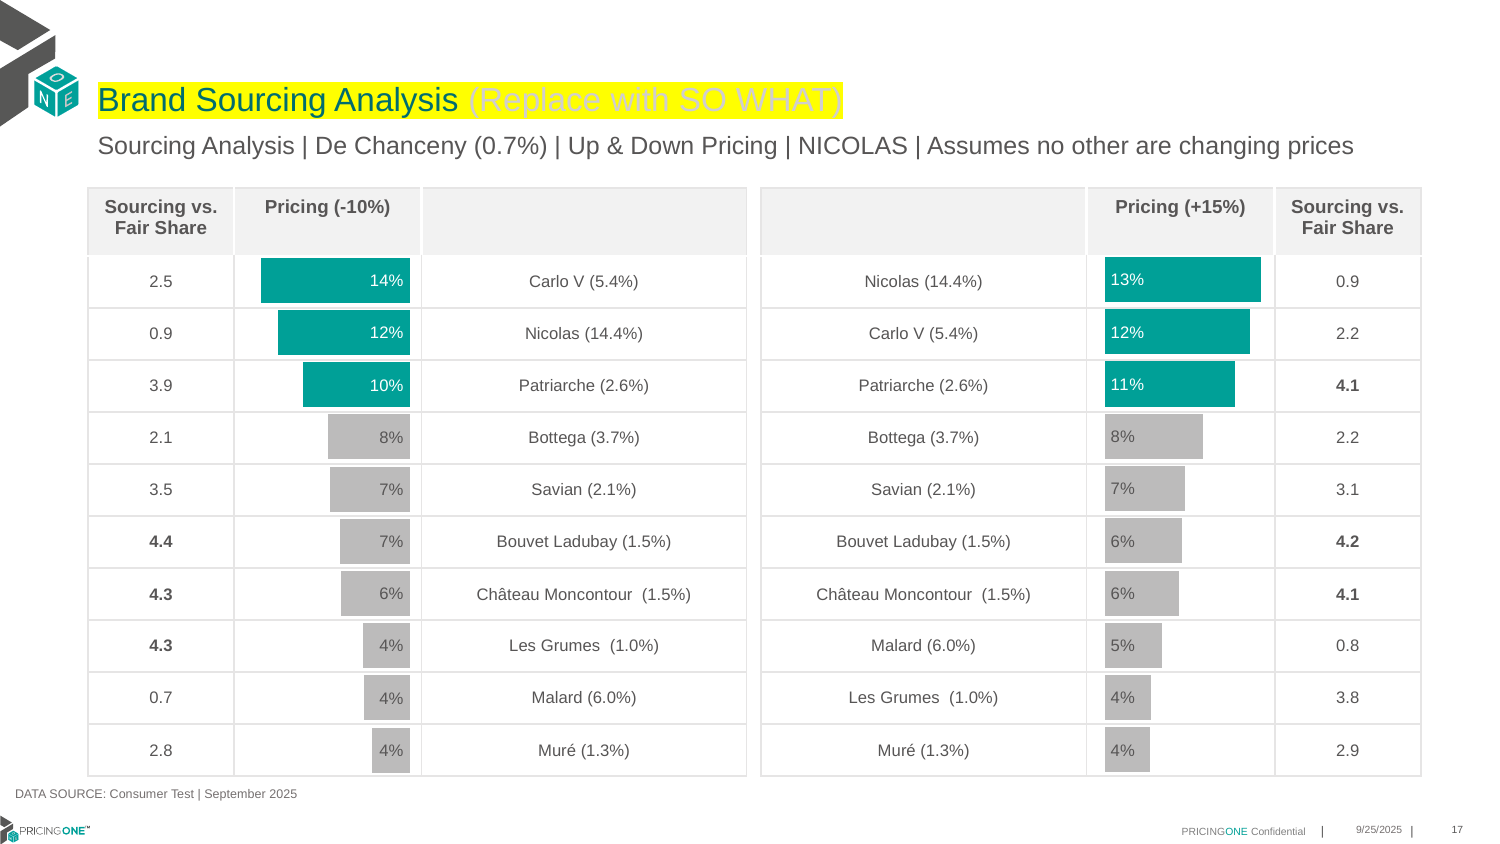

# Brand Sourcing Analysis (Replace with SO WHAT)
Sourcing Analysis | De Chanceny (0.7%) | Up & Down Pricing | NICOLAS | Assumes no other are changing prices
| Sourcing vs. Fair Share | Pricing (-10%) |  |
| --- | --- | --- |
| 2.5 |  | Carlo V (5.4%) |
| 0.9 |  | Nicolas (14.4%) |
| 3.9 |  | Patriarche (2.6%) |
| 2.1 |  | Bottega (3.7%) |
| 3.5 |  | Savian (2.1%) |
| 4.4 |  | Bouvet Ladubay (1.5%) |
| 4.3 |  | Château Moncontour (1.5%) |
| 4.3 |  | Les Grumes (1.0%) |
| 0.7 |  | Malard (6.0%) |
| 2.8 |  | Muré (1.3%) |
|  | Pricing (+15%) | Sourcing vs. Fair Share |
| --- | --- | --- |
| Nicolas (14.4%) |  | 0.9 |
| Carlo V (5.4%) |  | 2.2 |
| Patriarche (2.6%) |  | 4.1 |
| Bottega (3.7%) |  | 2.2 |
| Savian (2.1%) |  | 3.1 |
| Bouvet Ladubay (1.5%) |  | 4.2 |
| Château Moncontour (1.5%) |  | 4.1 |
| Malard (6.0%) |  | 0.8 |
| Les Grumes (1.0%) |  | 3.8 |
| Muré (1.3%) |  | 2.9 |

### Chart

| Category | De Chanceny (0.7%) |
|---|---|
| Nicolas (14.4%) | 0.1286767959710418 |
| Carlo V (5.4%) | 0.1195862574356487 |
| Patriarche (2.6%) | 0.10742558428217436 |
| Bottega (3.7%) | 0.08088176463892191 |
| Savian (2.1%) | 0.06618660875890735 |
| Bouvet Ladubay (1.5%) | 0.06348313869737283 |
| Château Moncontour  (1.5%) | 0.06079084349678992 |
| Malard (6.0%) | 0.04670177478072325 |
| Les Grumes  (1.0%) | 0.038406885045391095 |
| Muré (1.3%) | 0.03728676508300364 |

### Chart

| Category | De Chanceny (0.7%) |
|---|---|
| Carlo V (5.4%) | 0.13880496931862765 |
| Nicolas (14.4%) | 0.12373930920788909 |
| Patriarche (2.6%) | 0.10027336196291896 |
| Bottega (3.7%) | 0.07627894823388692 |
| Savian (2.1%) | 0.07455529572196694 |
| Bouvet Ladubay (1.5%) | 0.06552773664051925 |
| Château Moncontour  (1.5%) | 0.0646767712842087 |
| Les Grumes  (1.0%) | 0.043727016255427666 |
| Malard (6.0%) | 0.04298999423144589 |
| Muré (1.3%) | 0.03584683849173399 |
DATA SOURCE: Consumer Test | September 2025

9/25/2025
17